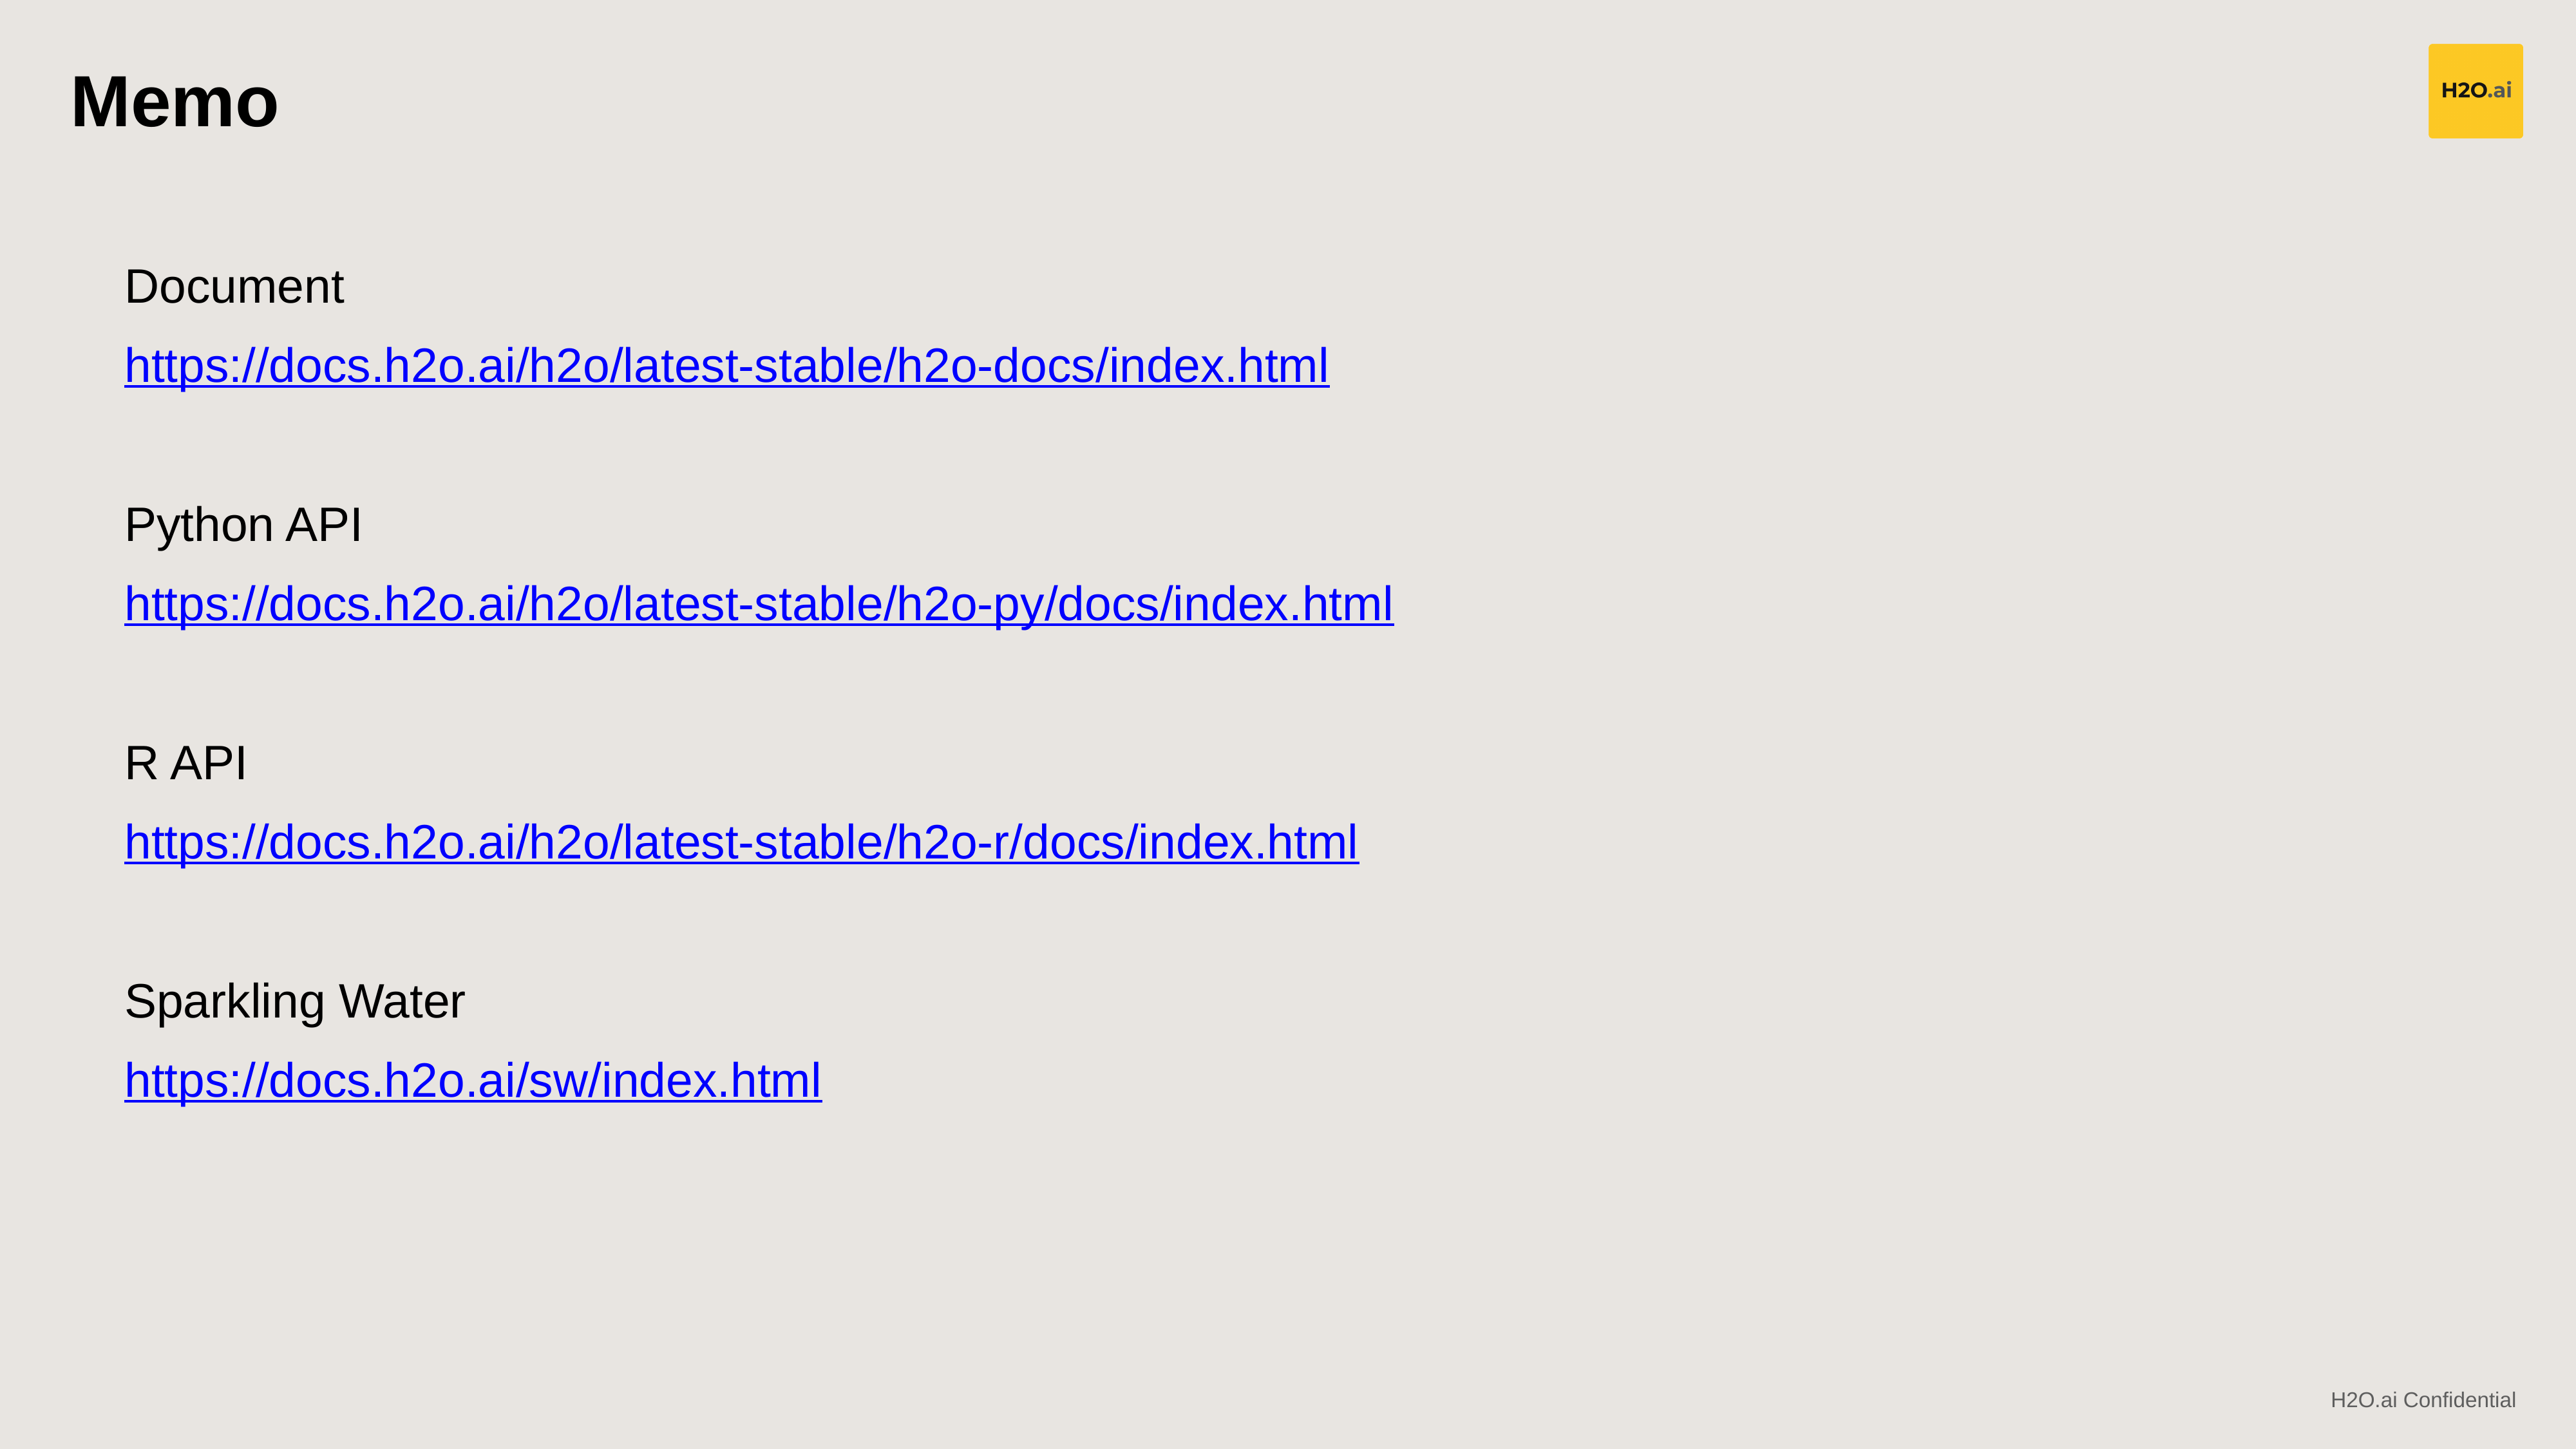

Memo
Document
https://docs.h2o.ai/h2o/latest-stable/h2o-docs/index.html

Python API
https://docs.h2o.ai/h2o/latest-stable/h2o-py/docs/index.html

R API
https://docs.h2o.ai/h2o/latest-stable/h2o-r/docs/index.html

Sparkling Water
https://docs.h2o.ai/sw/index.html